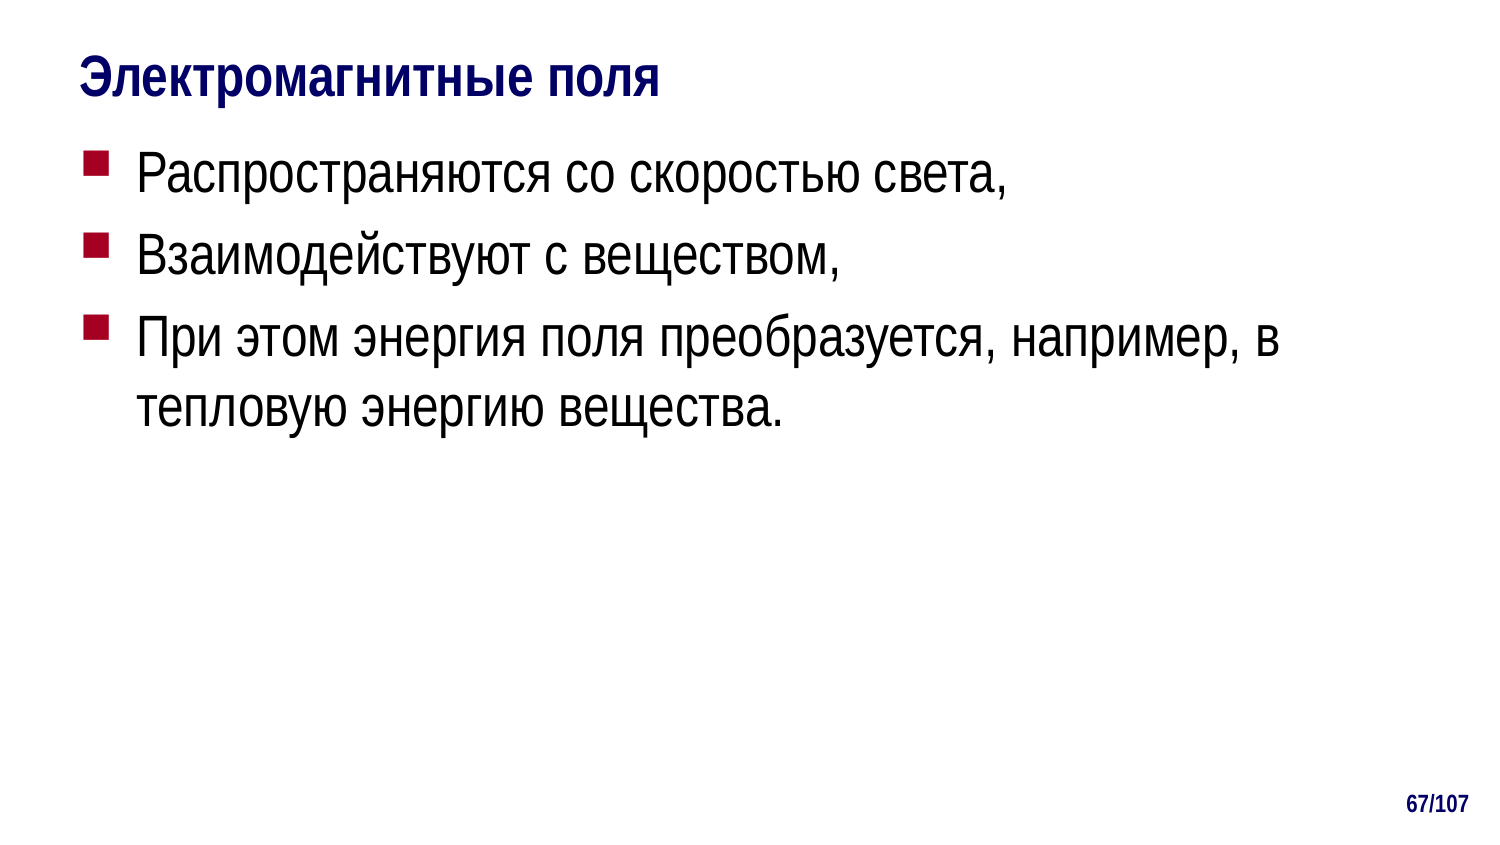

# Электромагнитные поля
Распространяются со скоростью света,
Взаимодействуют с веществом,
При этом энергия поля преобразуется, например, в тепловую энергию вещества.